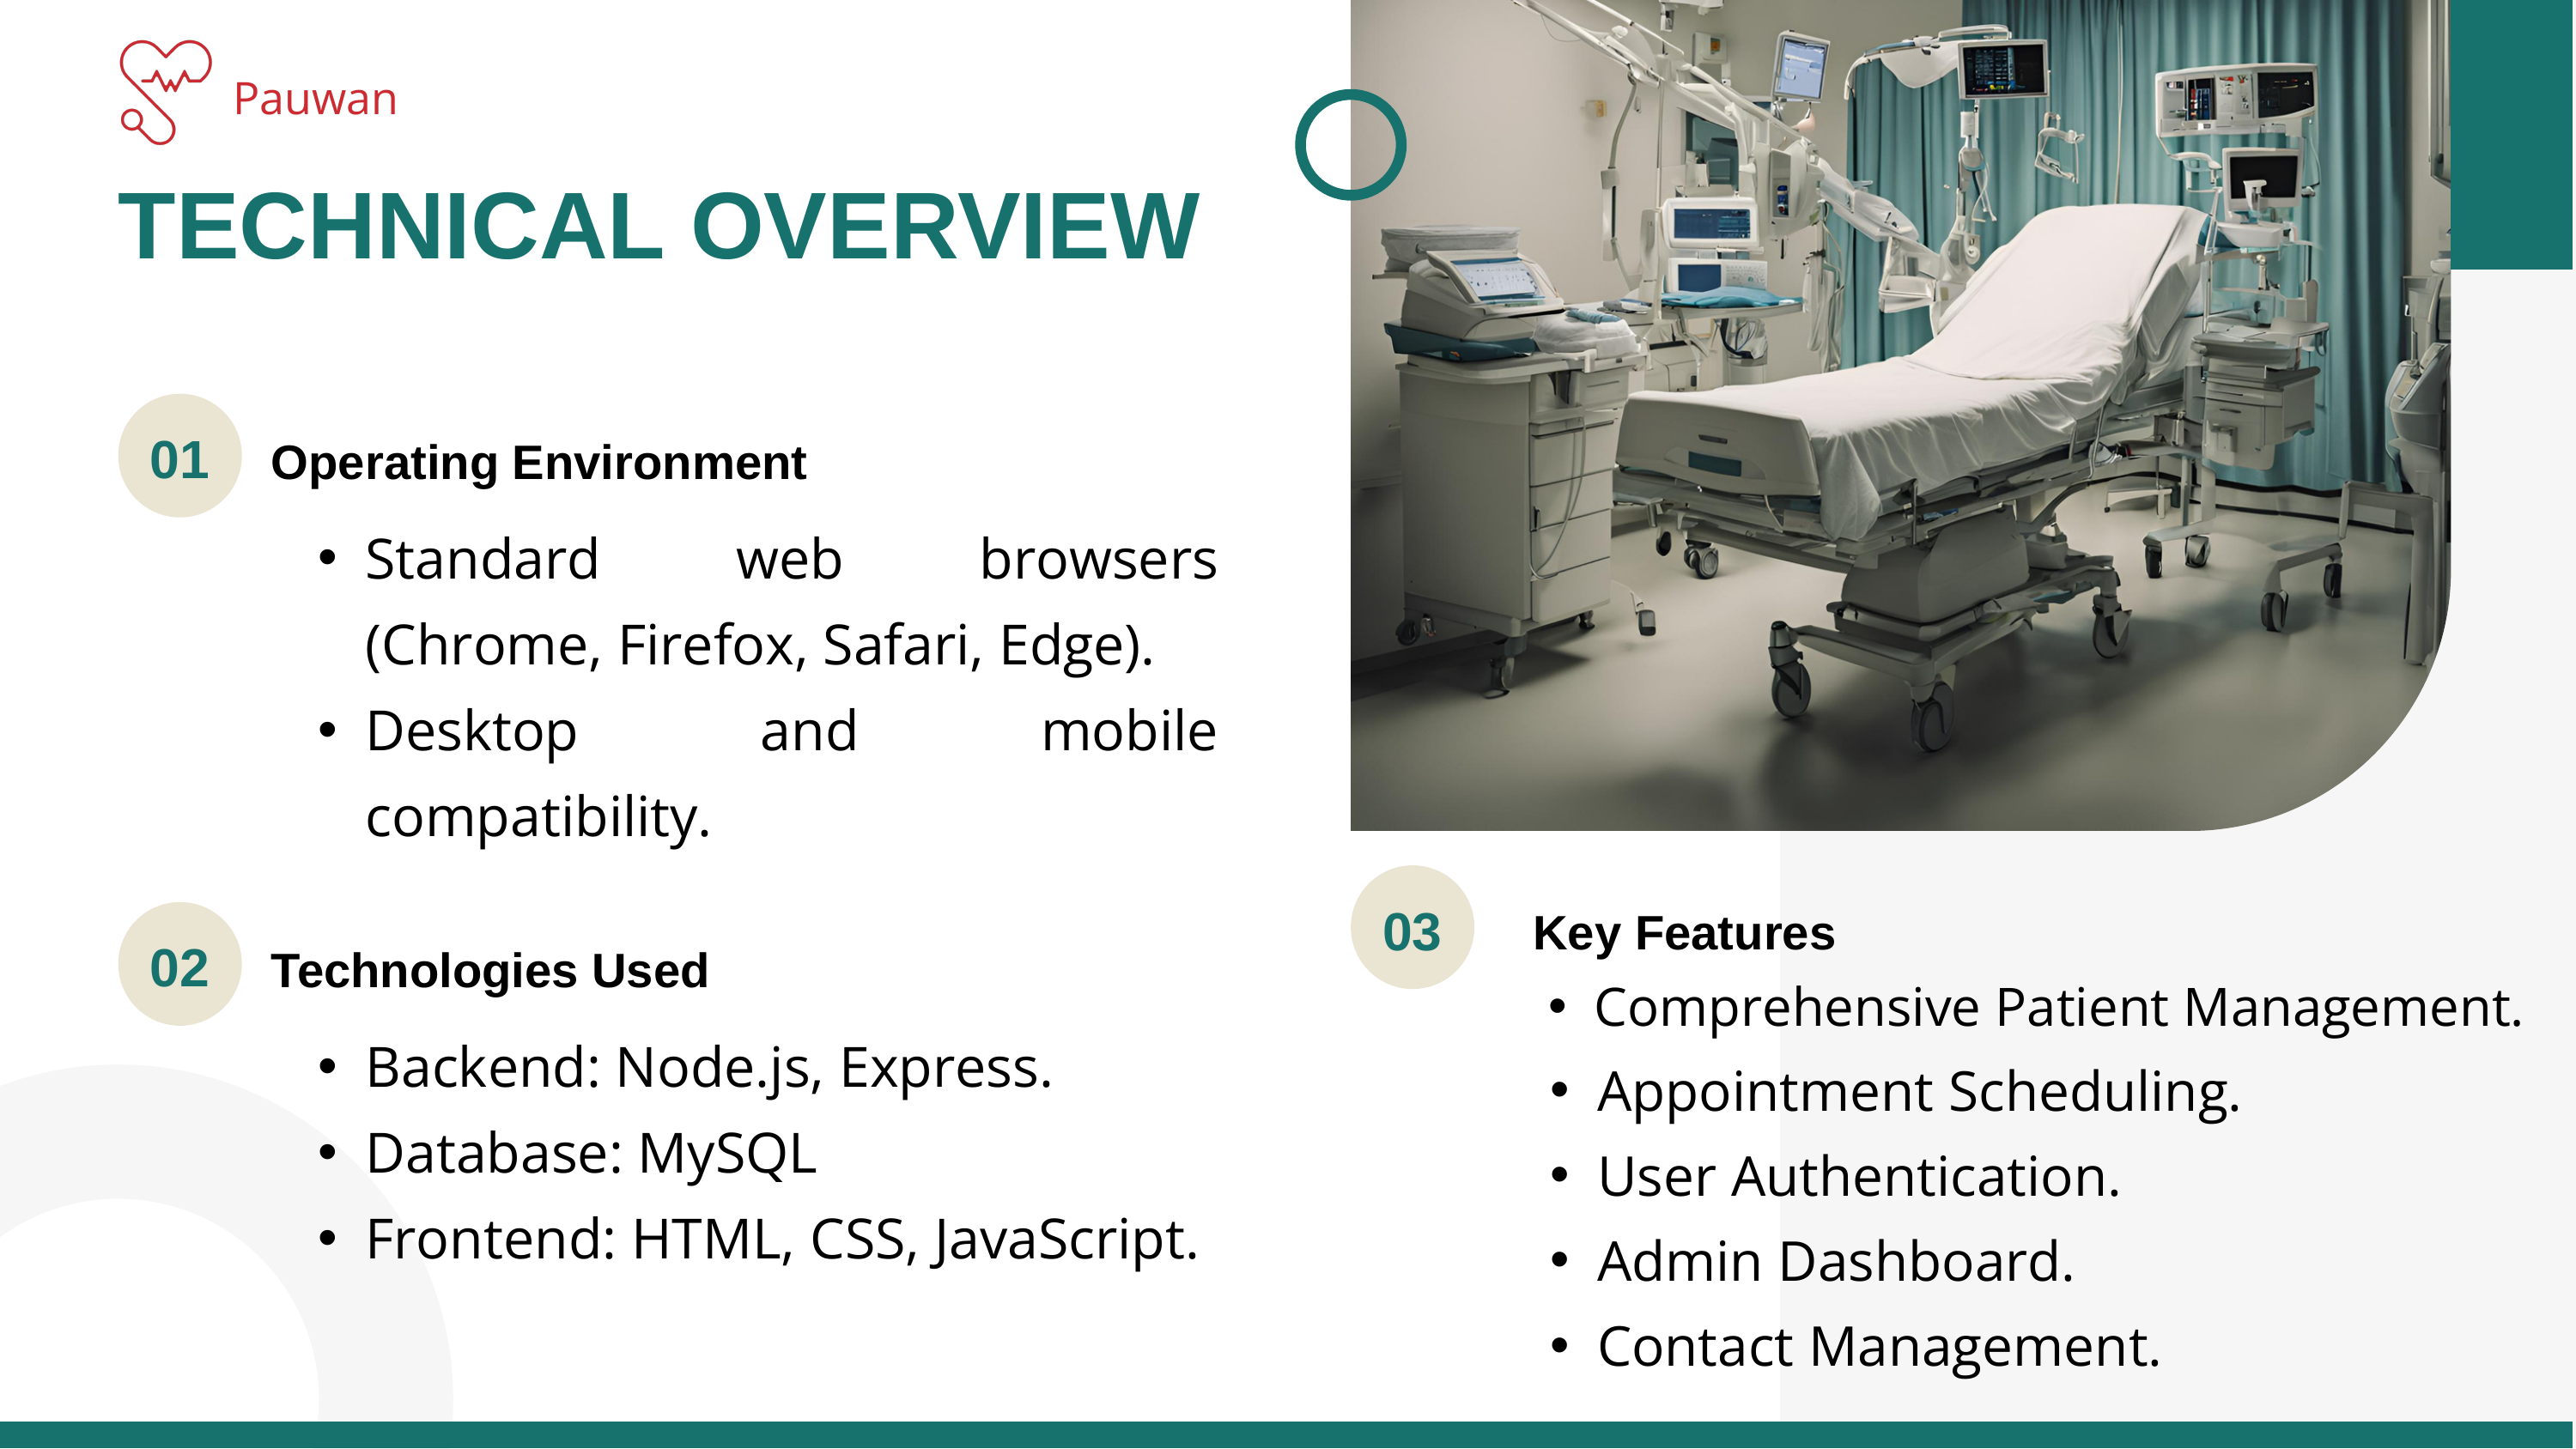

Pauwan

TECHNICAL OVERVIEW

01
Operating Environment
Standard web browsers (Chrome, Firefox, Safari, Edge).
Desktop and mobile compatibility.

03
Key Features

02
Technologies Used
Comprehensive Patient Management.
Appointment Scheduling.
User Authentication.
Admin Dashboard.
Contact Management.
Backend: Node.js, Express.
Database: MySQL
Frontend: HTML, CSS, JavaScript.